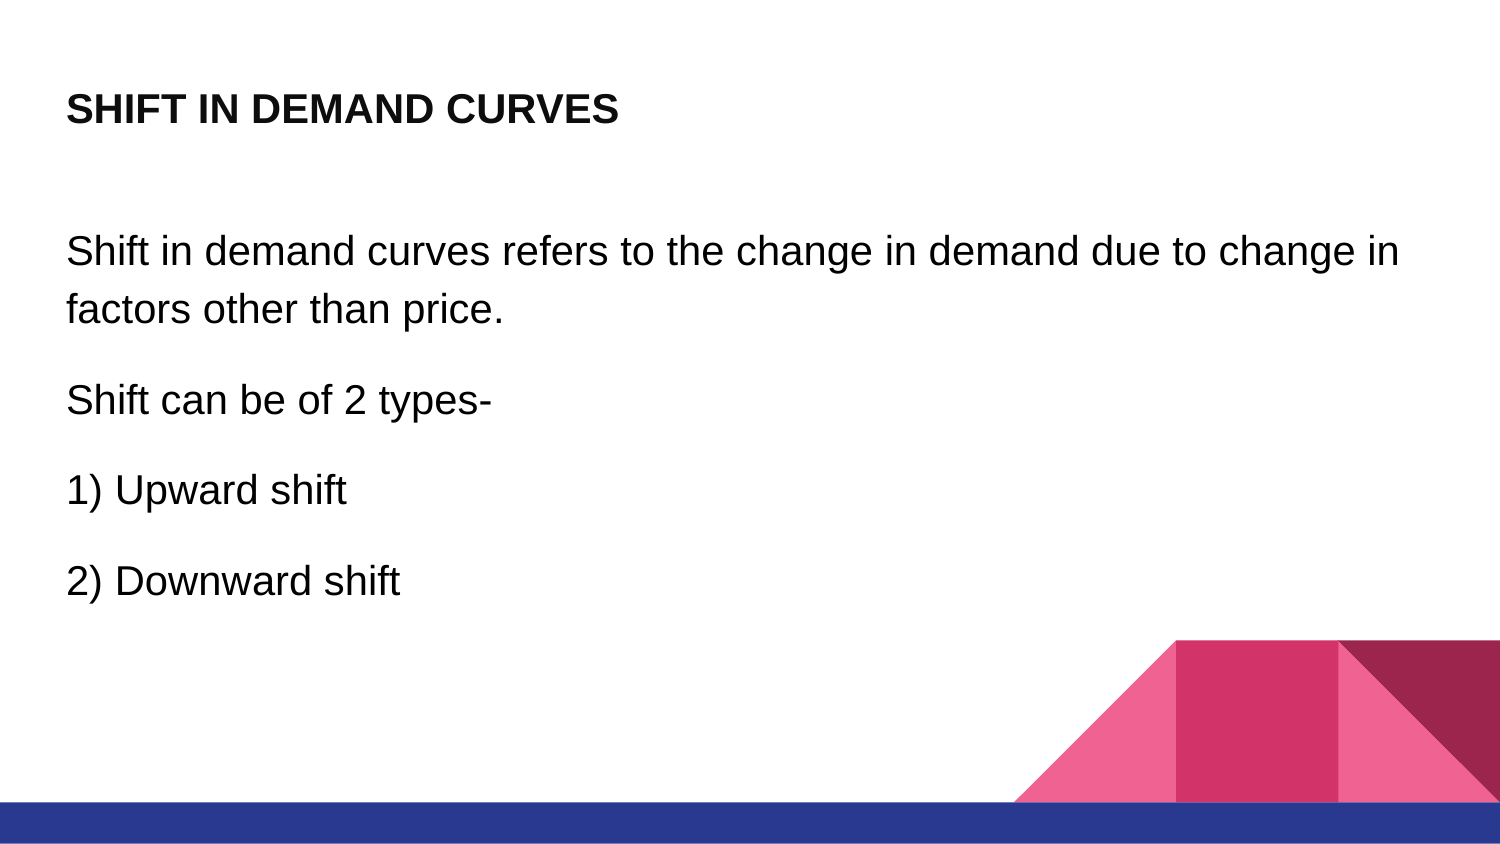

# SHIFT IN DEMAND CURVES
Shift in demand curves refers to the change in demand due to change in factors other than price.
Shift can be of 2 types-
1) Upward shift
2) Downward shift